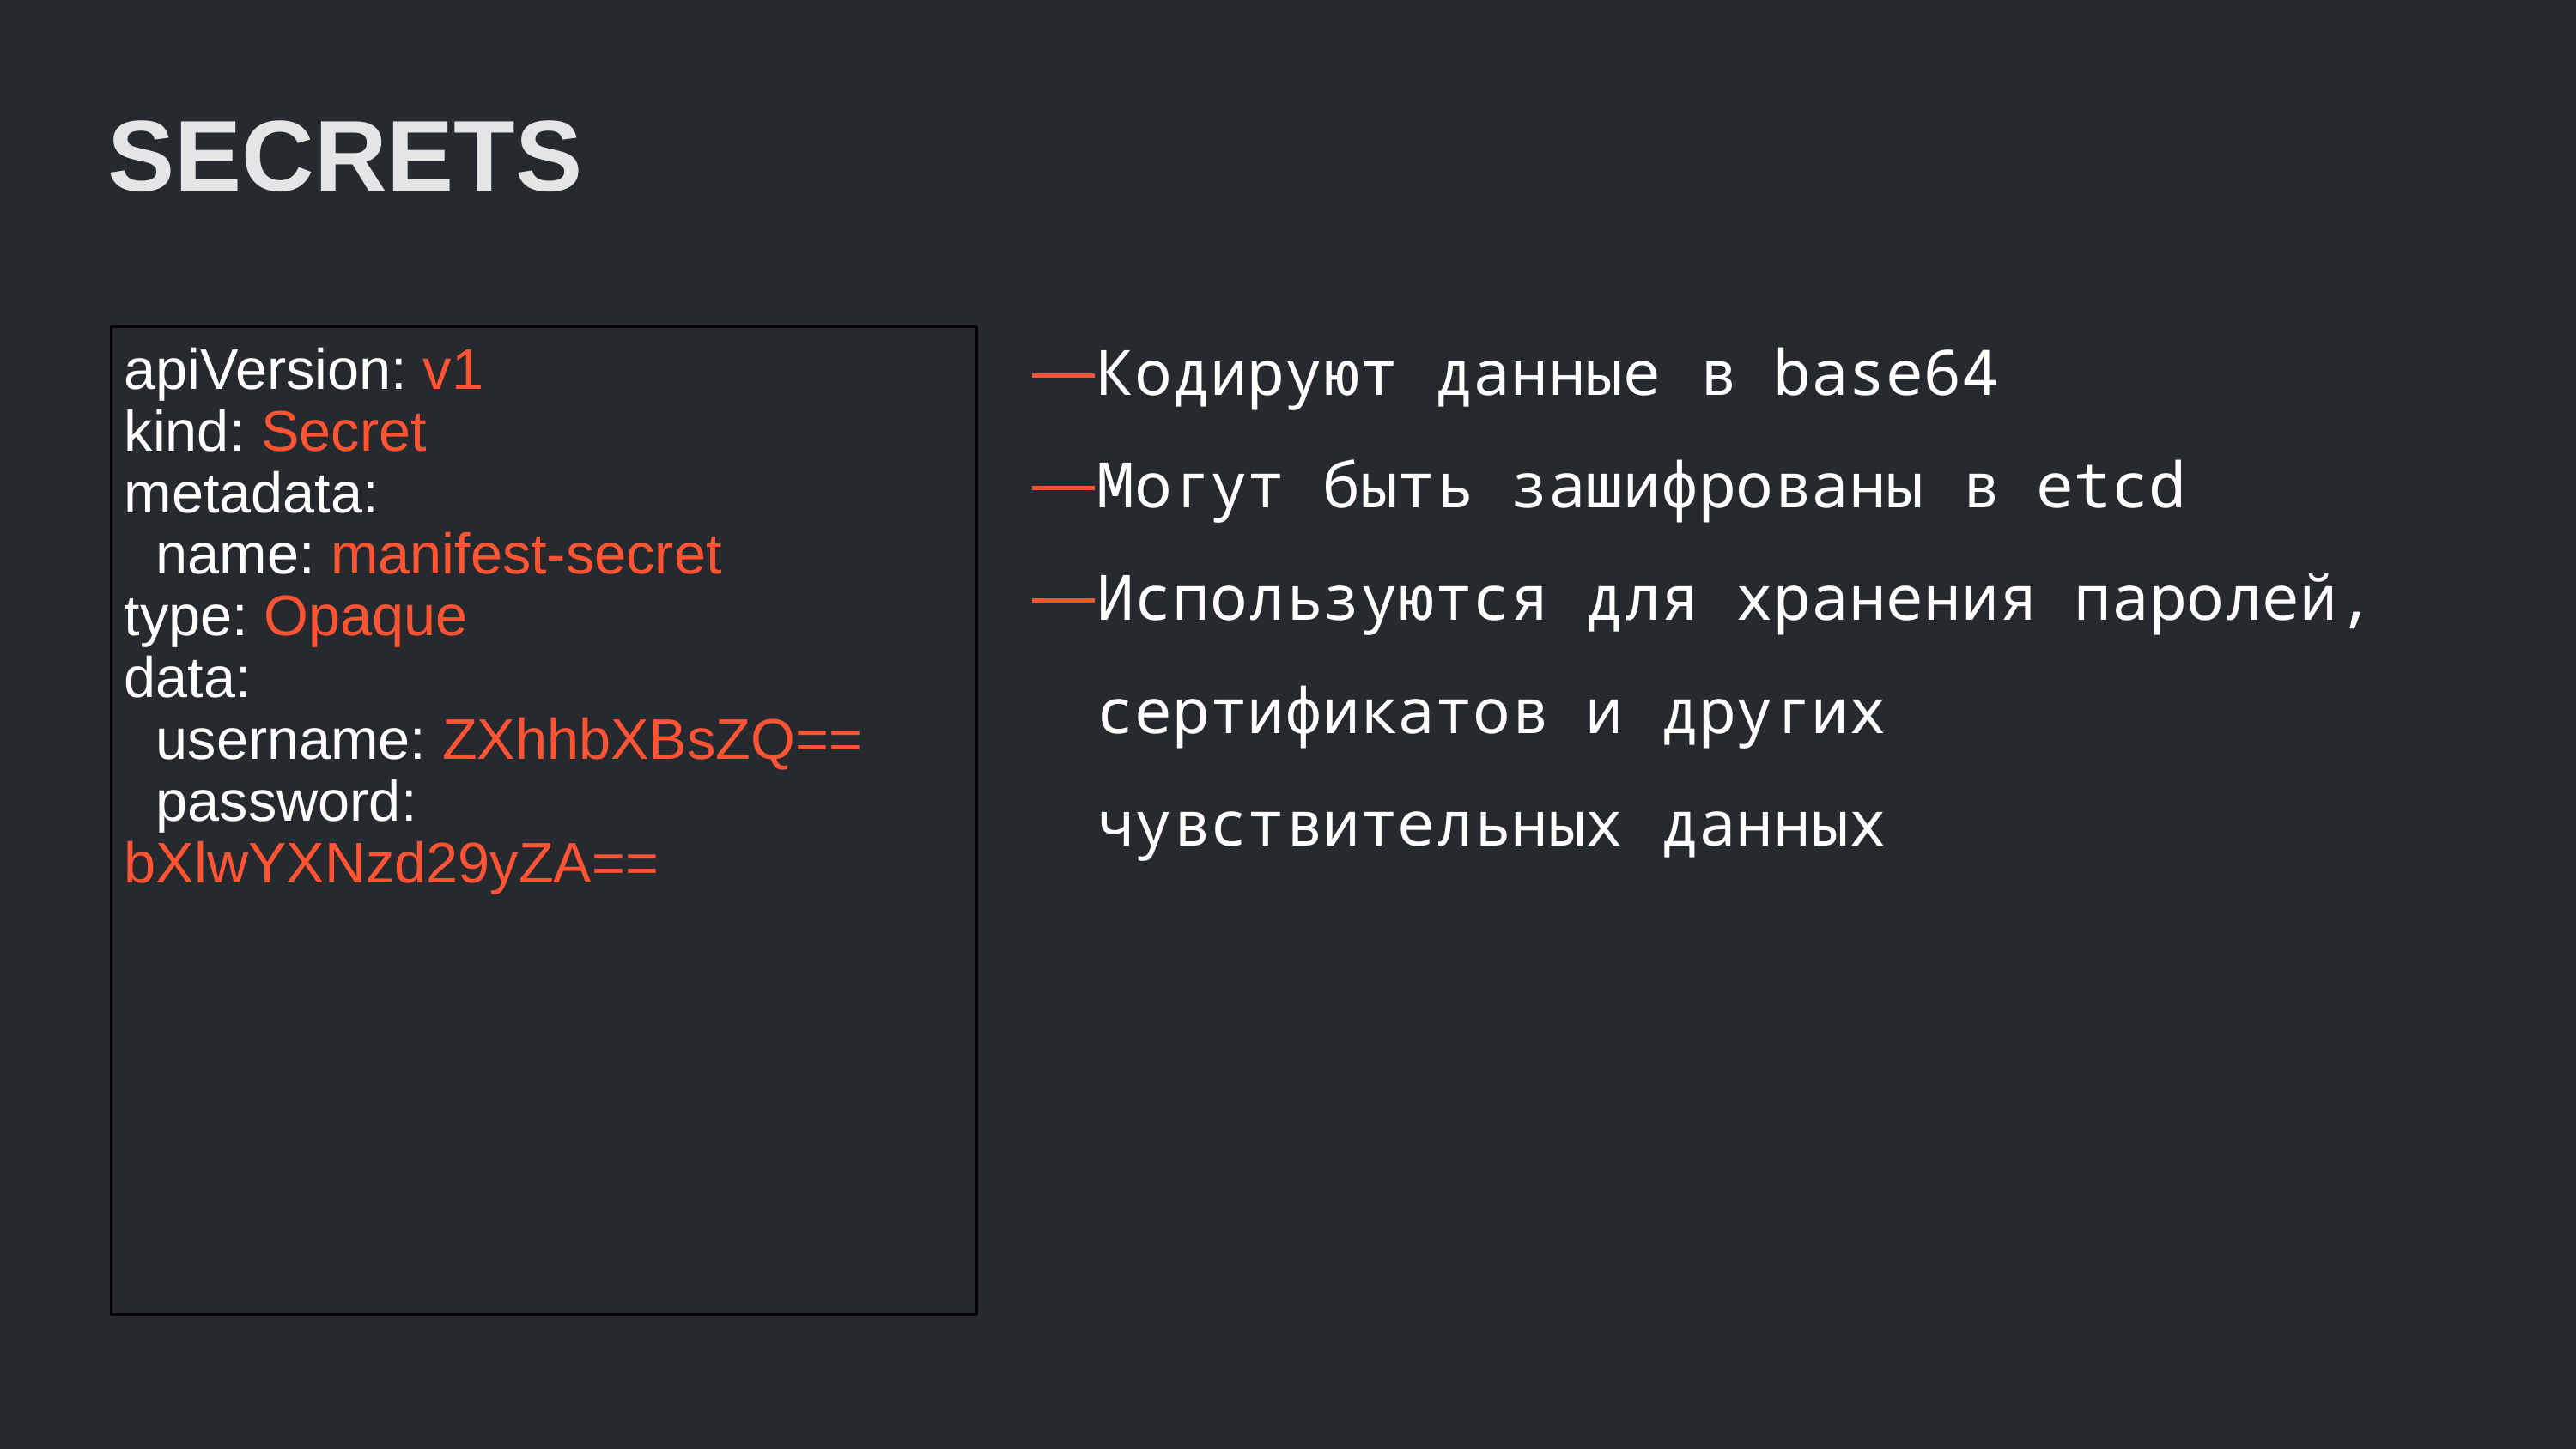

SECRETS
Кодируют данные в base64
Могут быть зашифрованы в etcd
Используются для хранения паролей, сертификатов и других чувствительных данных
apiVersion: v1
kind: Secret
metadata:
  name: manifest-secret
type: Opaque
data:
  username: ZXhhbXBsZQ==
  password: bXlwYXNzd29yZA==